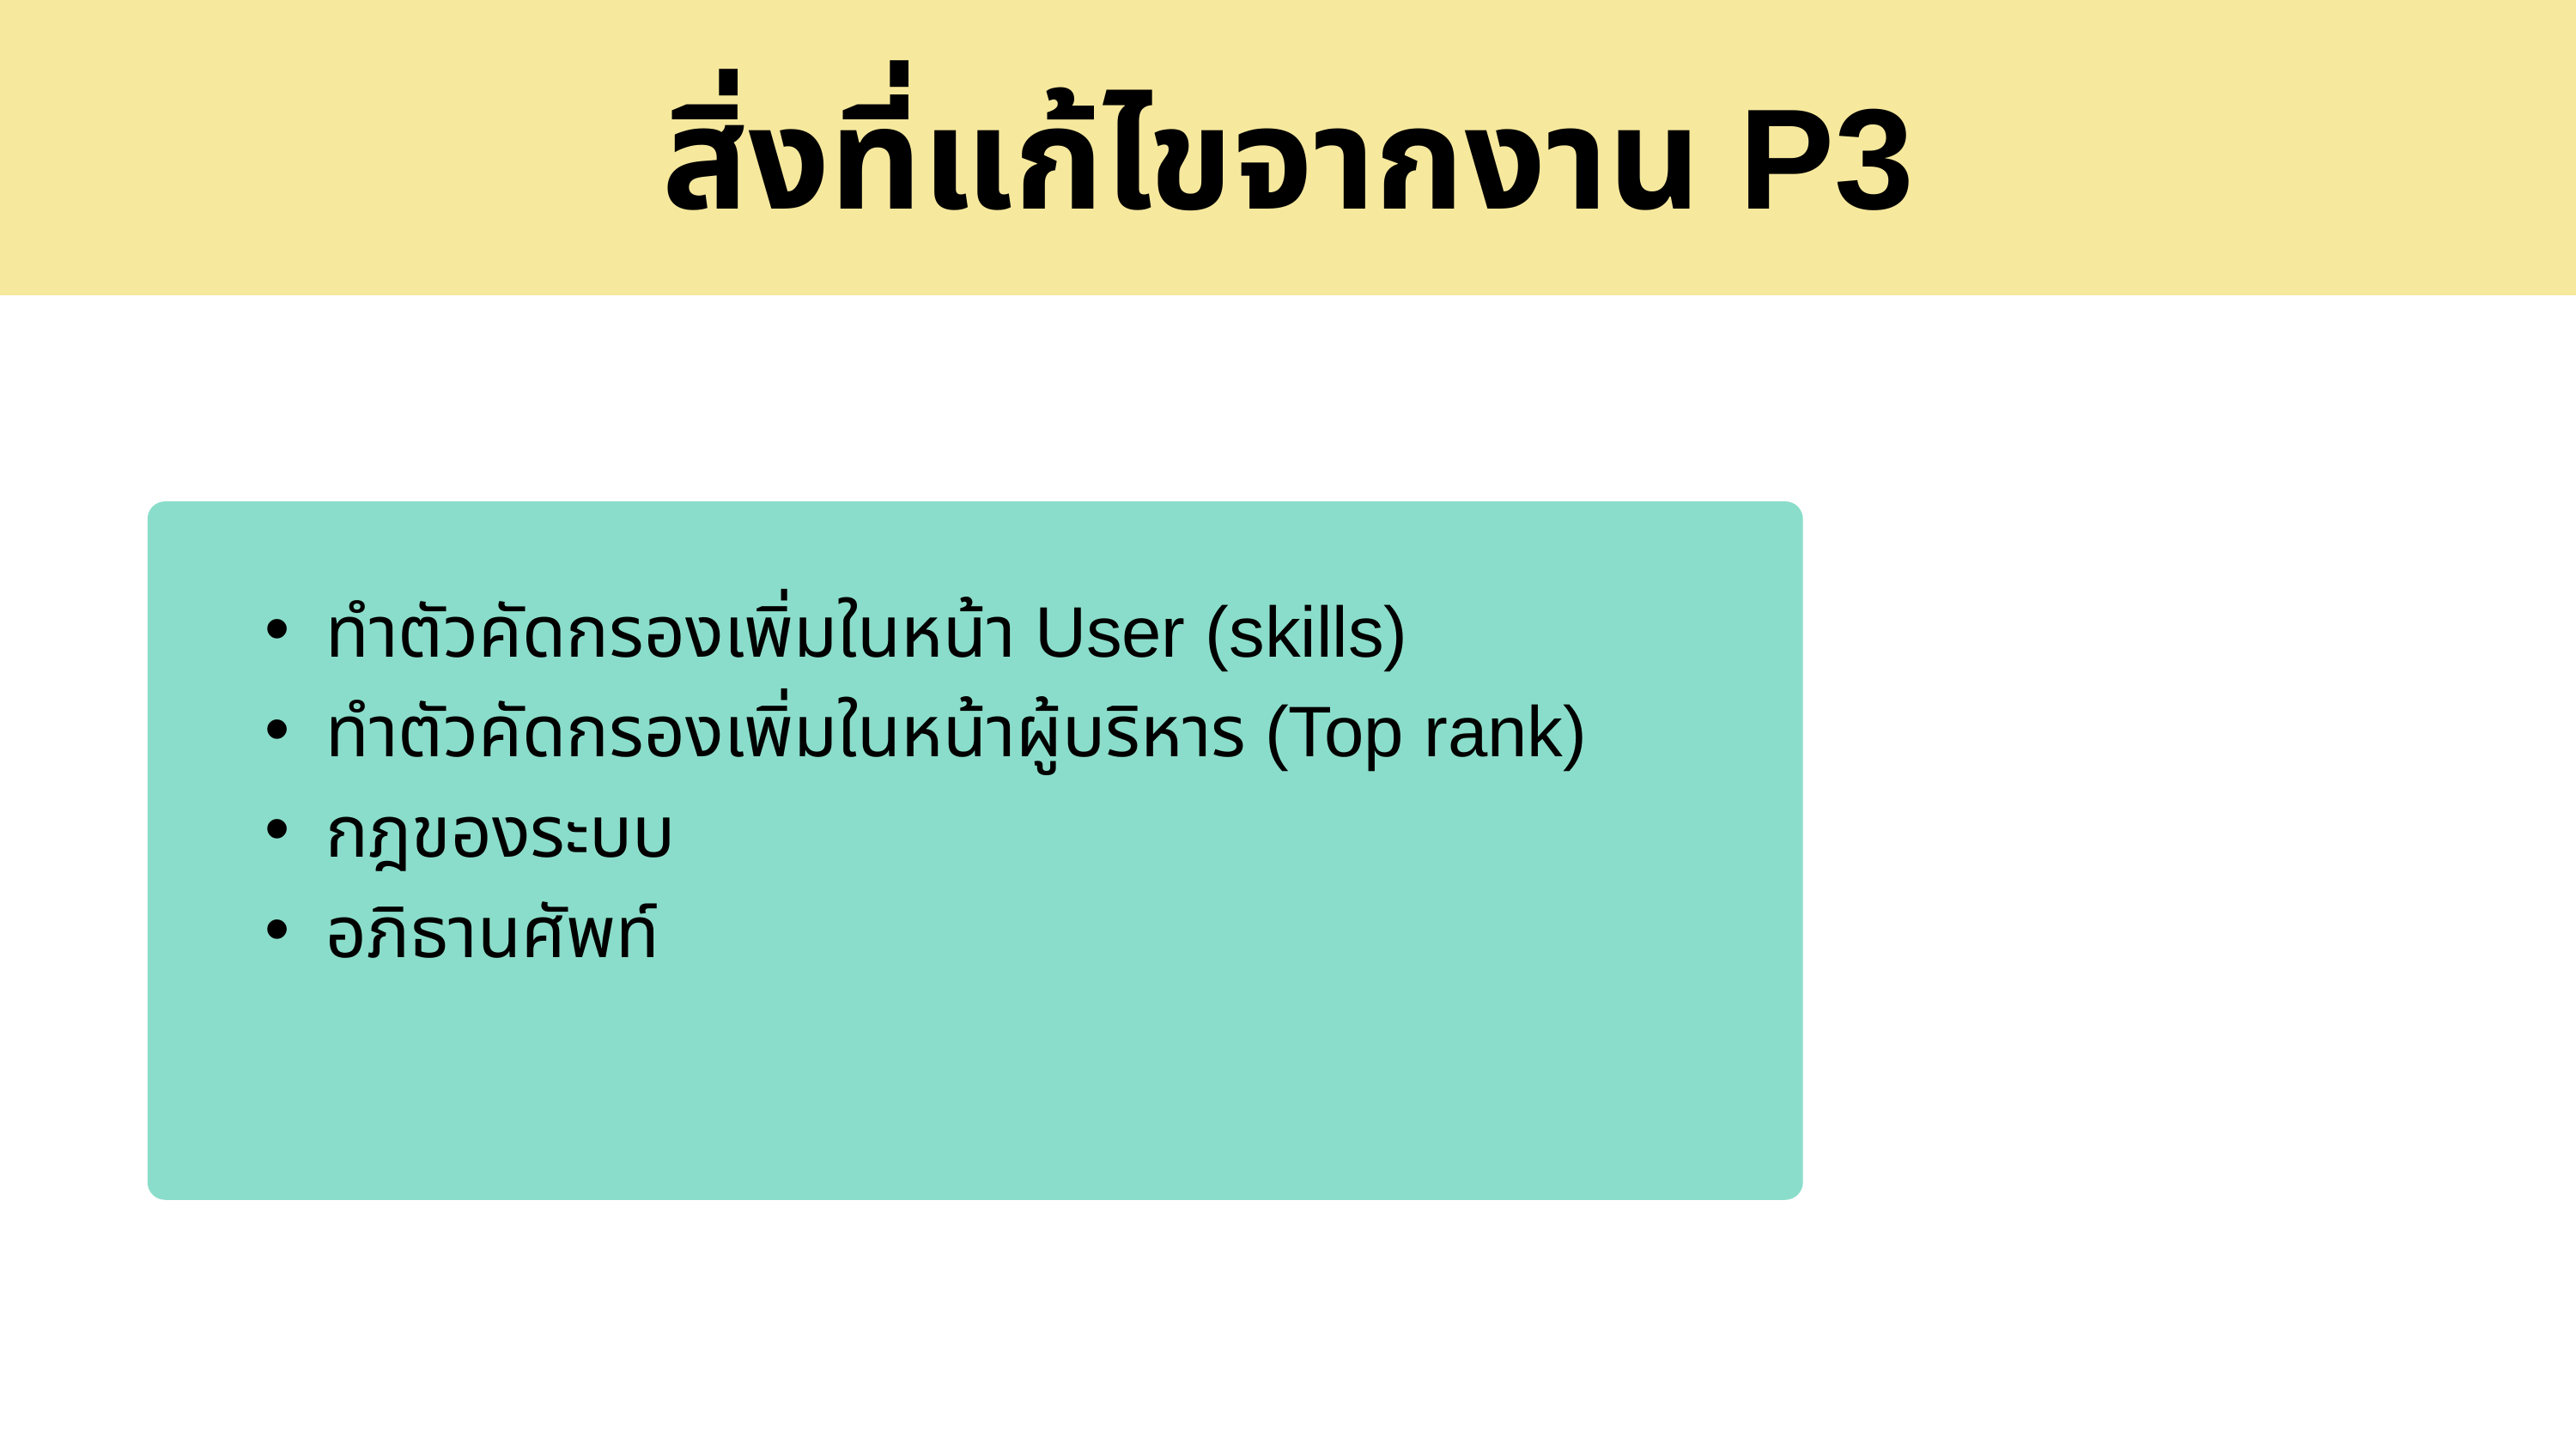

สิ่งที่แก้ไขจากงาน P3

ทำตัวคัดกรองเพิ่มในหน้า User (skills)
ทำตัวคัดกรองเพิ่มในหน้าผู้บริหาร (Top rank)
กฎของระบบ
อภิธานศัพท์